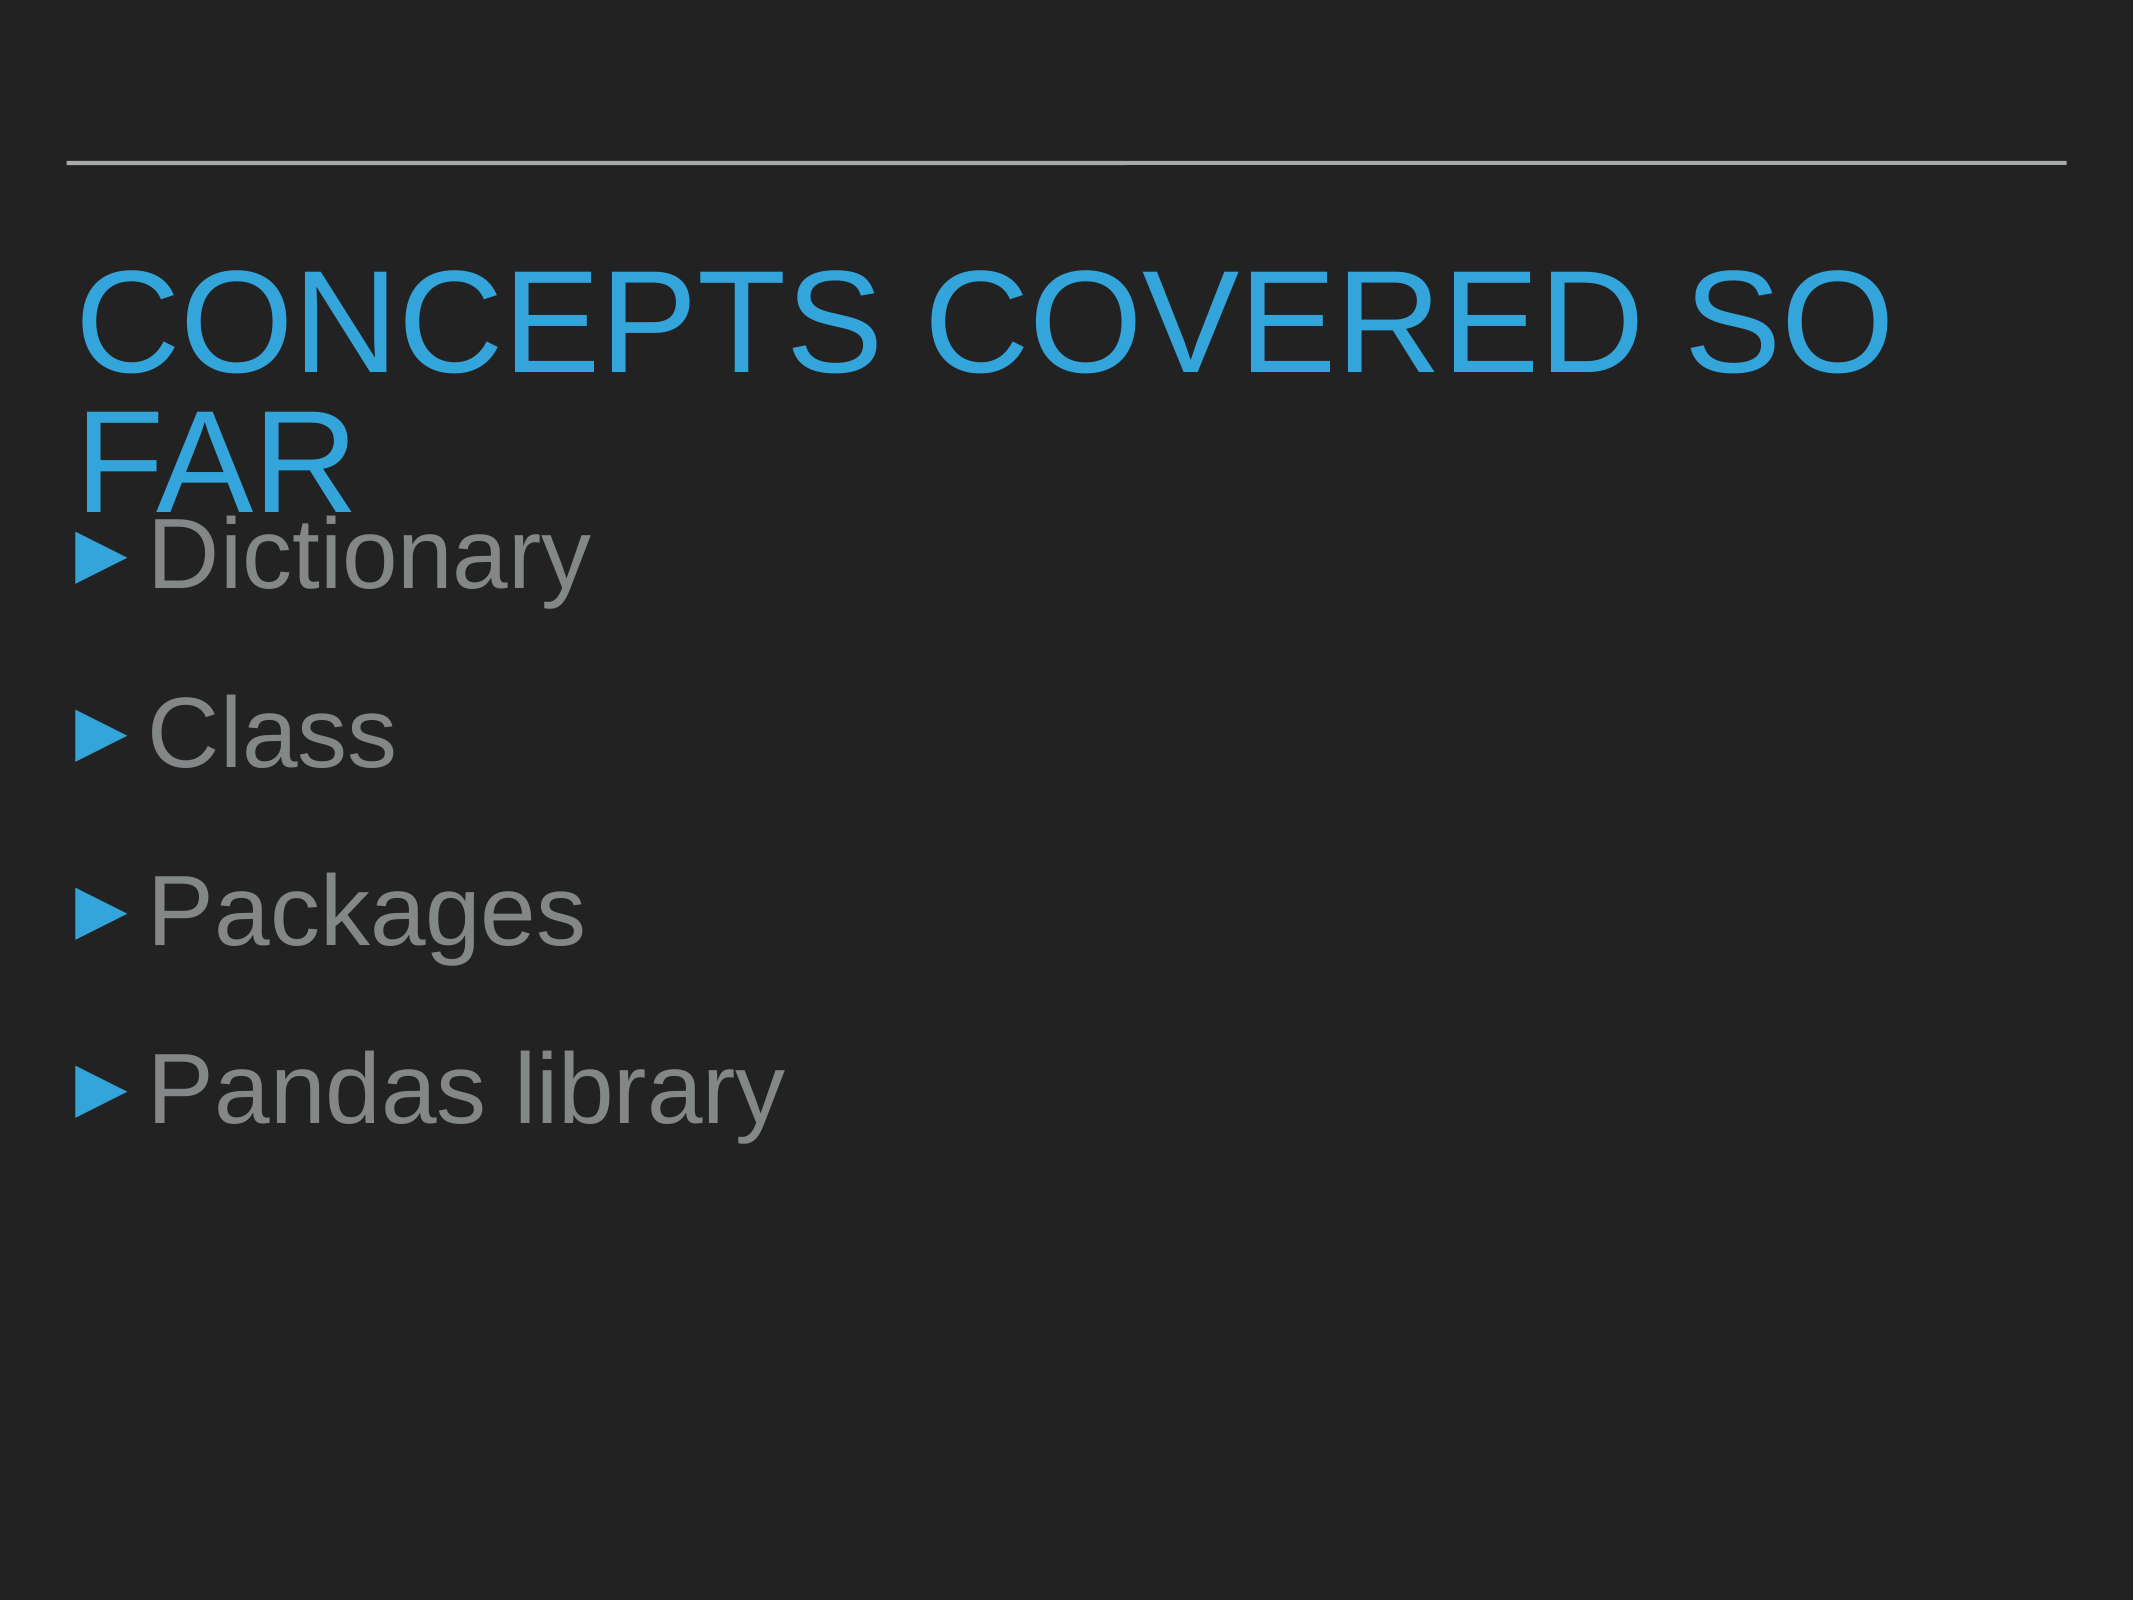

# Concepts covered so Far
Dictionary
Class
Packages
Pandas library